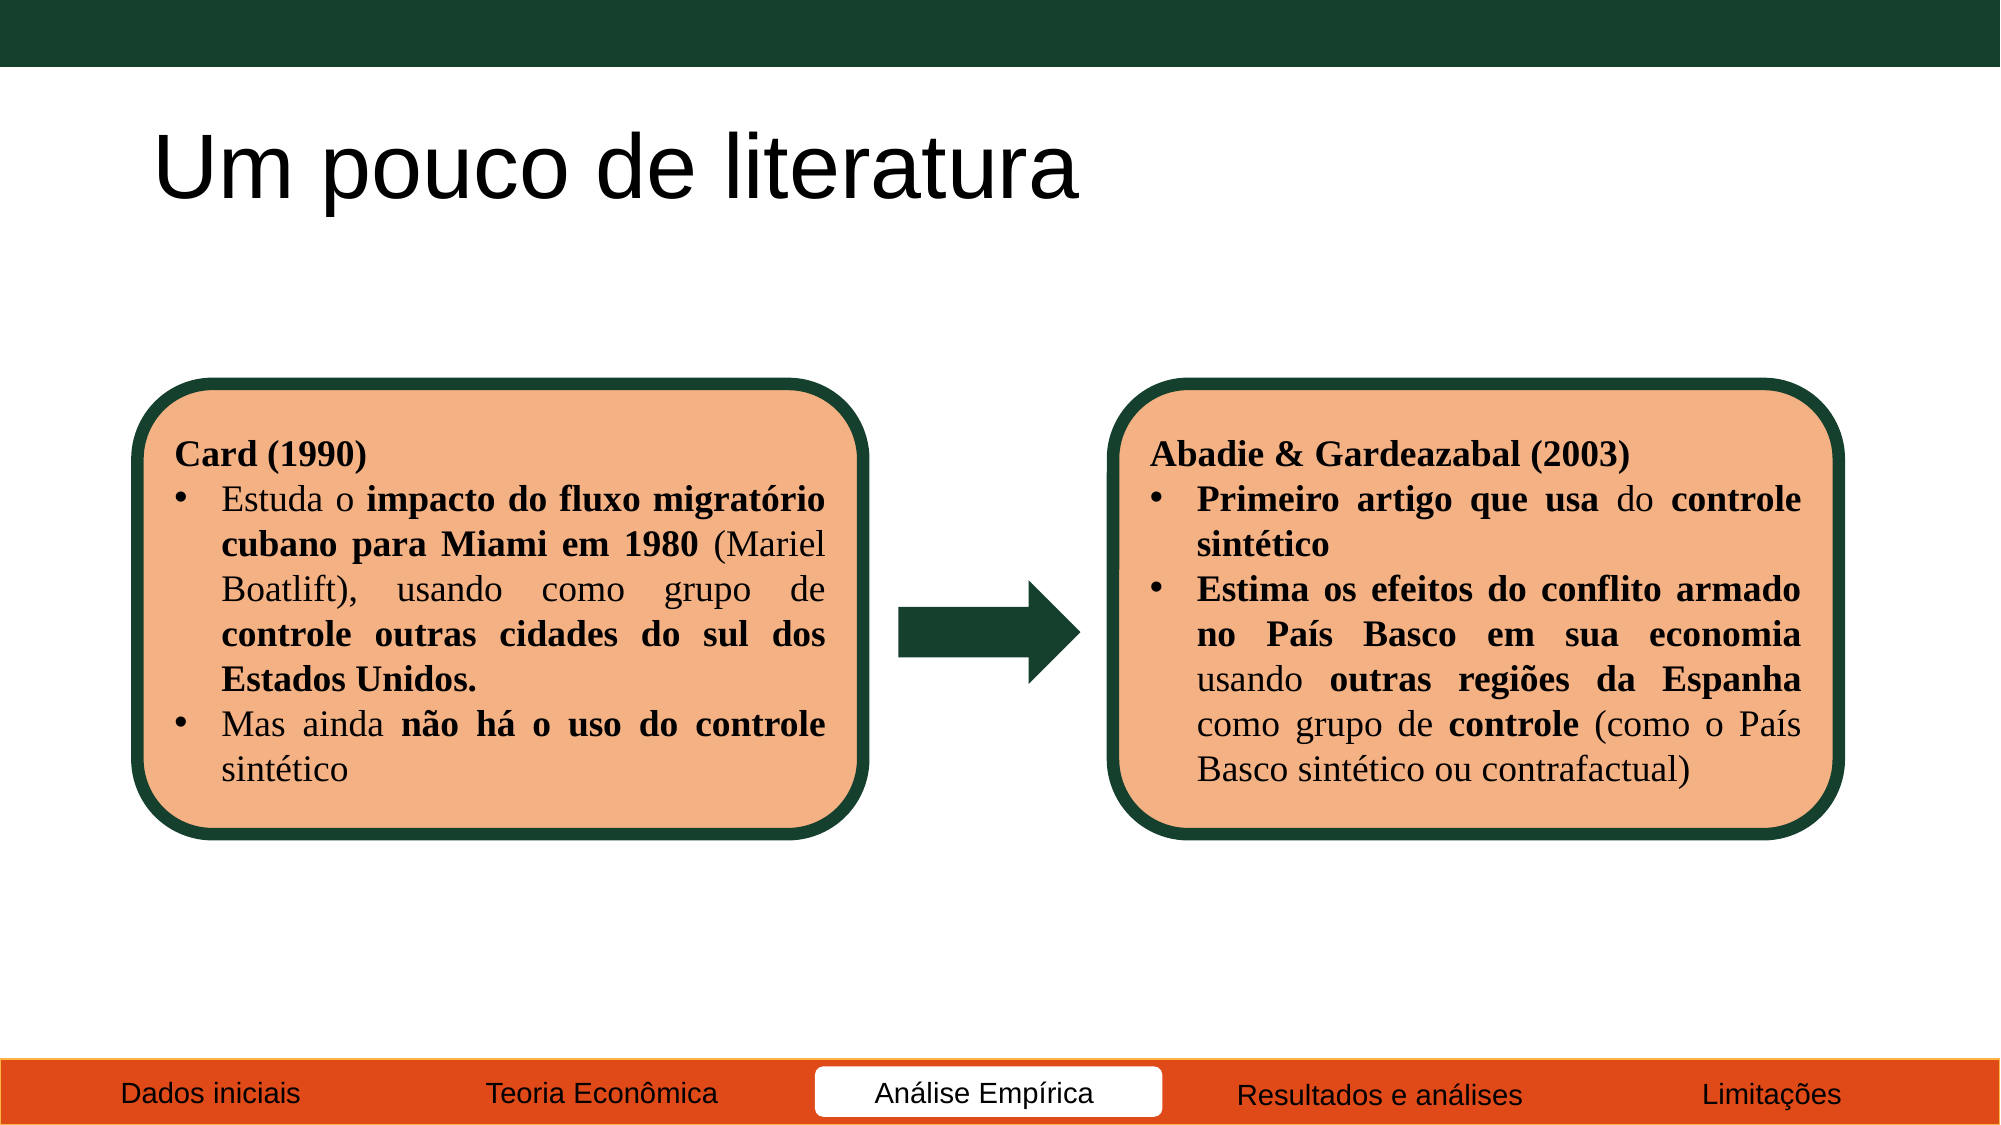

# Um pouco de literatura
Card (1990)
Estuda o impacto do fluxo migratório cubano para Miami em 1980 (Mariel Boatlift), usando como grupo de controle outras cidades do sul dos Estados Unidos.
Mas ainda não há o uso do controle sintético
Abadie & Gardeazabal (2003)
Primeiro artigo que usa do controle sintético
Estima os efeitos do conflito armado no País Basco em sua economia usando outras regiões da Espanha como grupo de controle (como o País Basco sintético ou contrafactual)

Teoria Econômica
Análise Empírica
Dados iniciais
Limitações
Resultados e análises